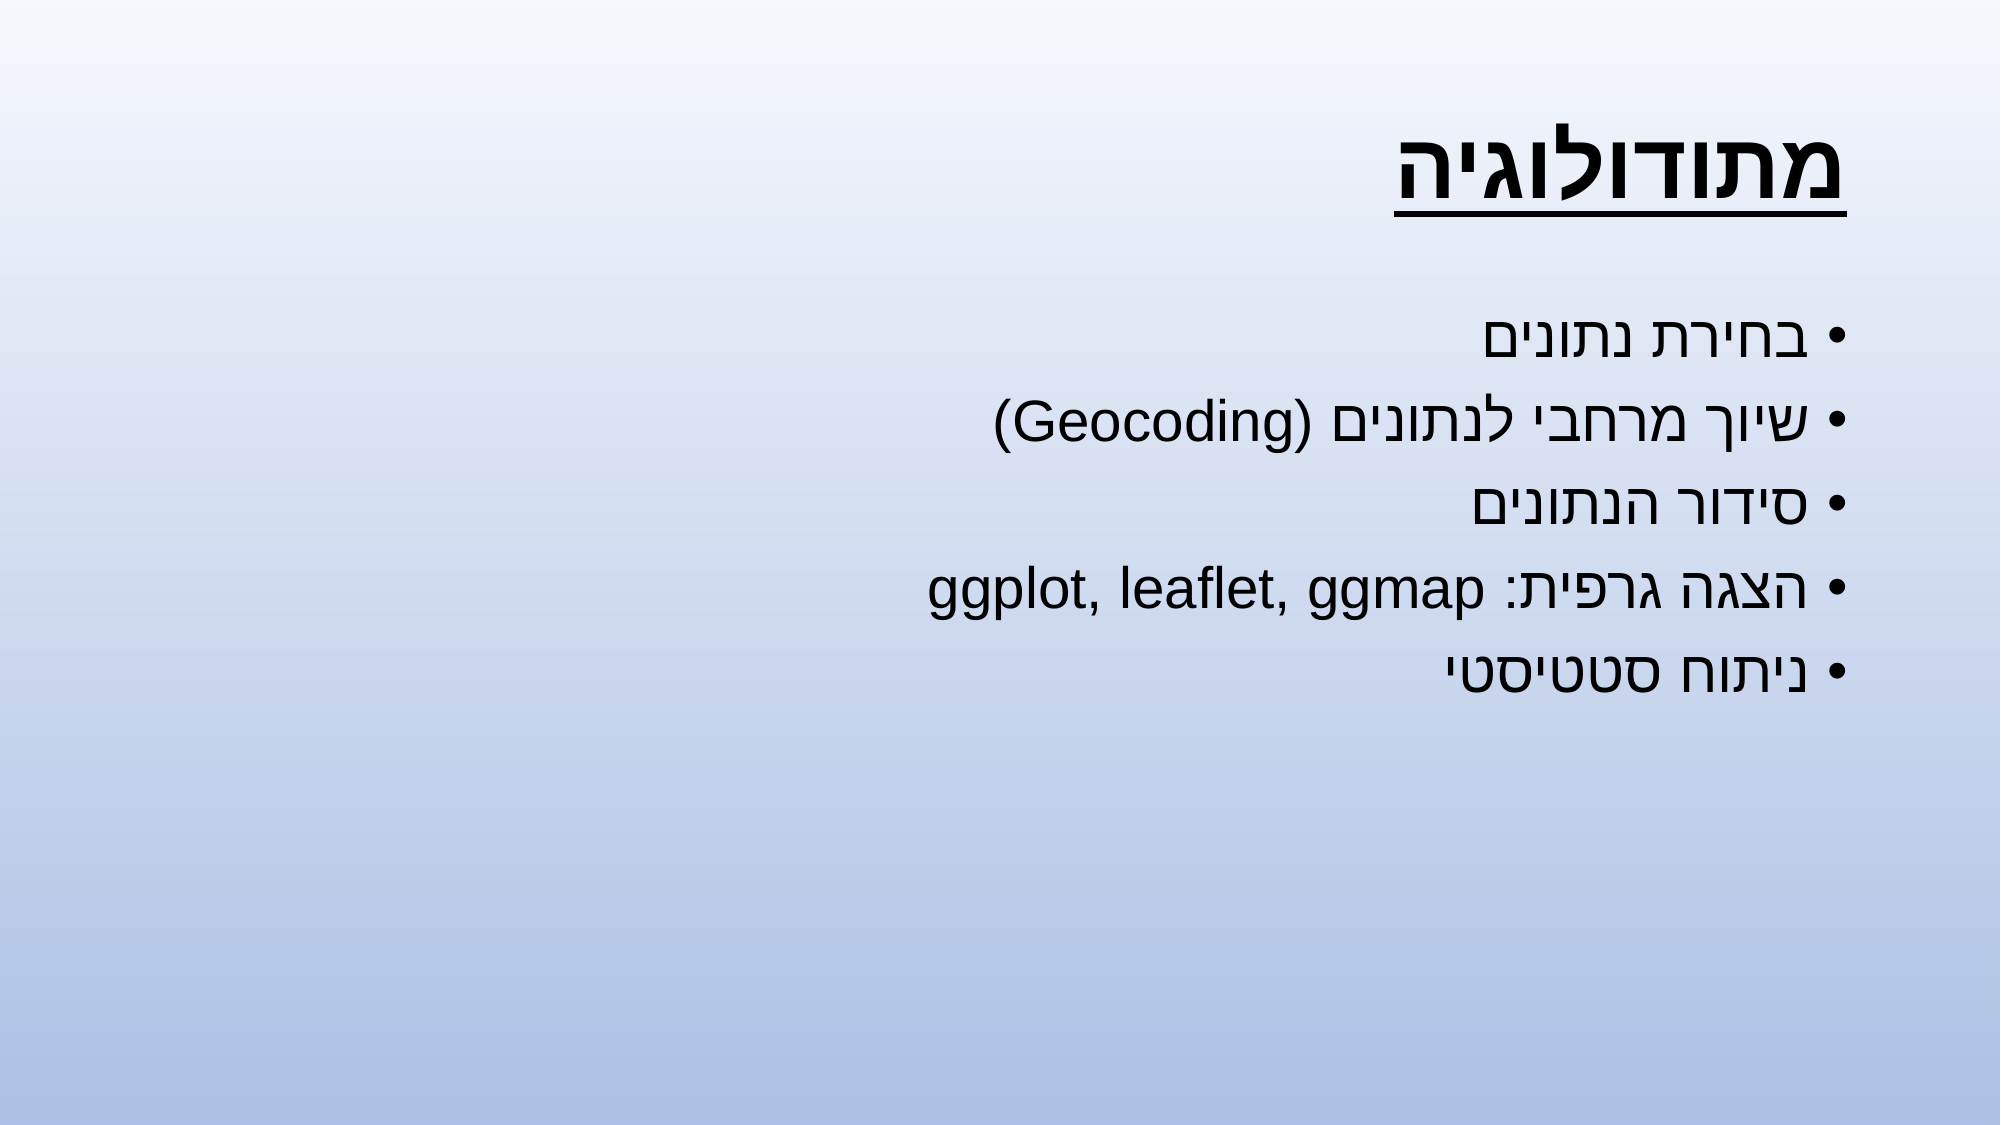

# מתודולוגיה
בחירת נתונים
שיוך מרחבי לנתונים (Geocoding)
סידור הנתונים
הצגה גרפית: ggplot, leaflet, ggmap
ניתוח סטטיסטי